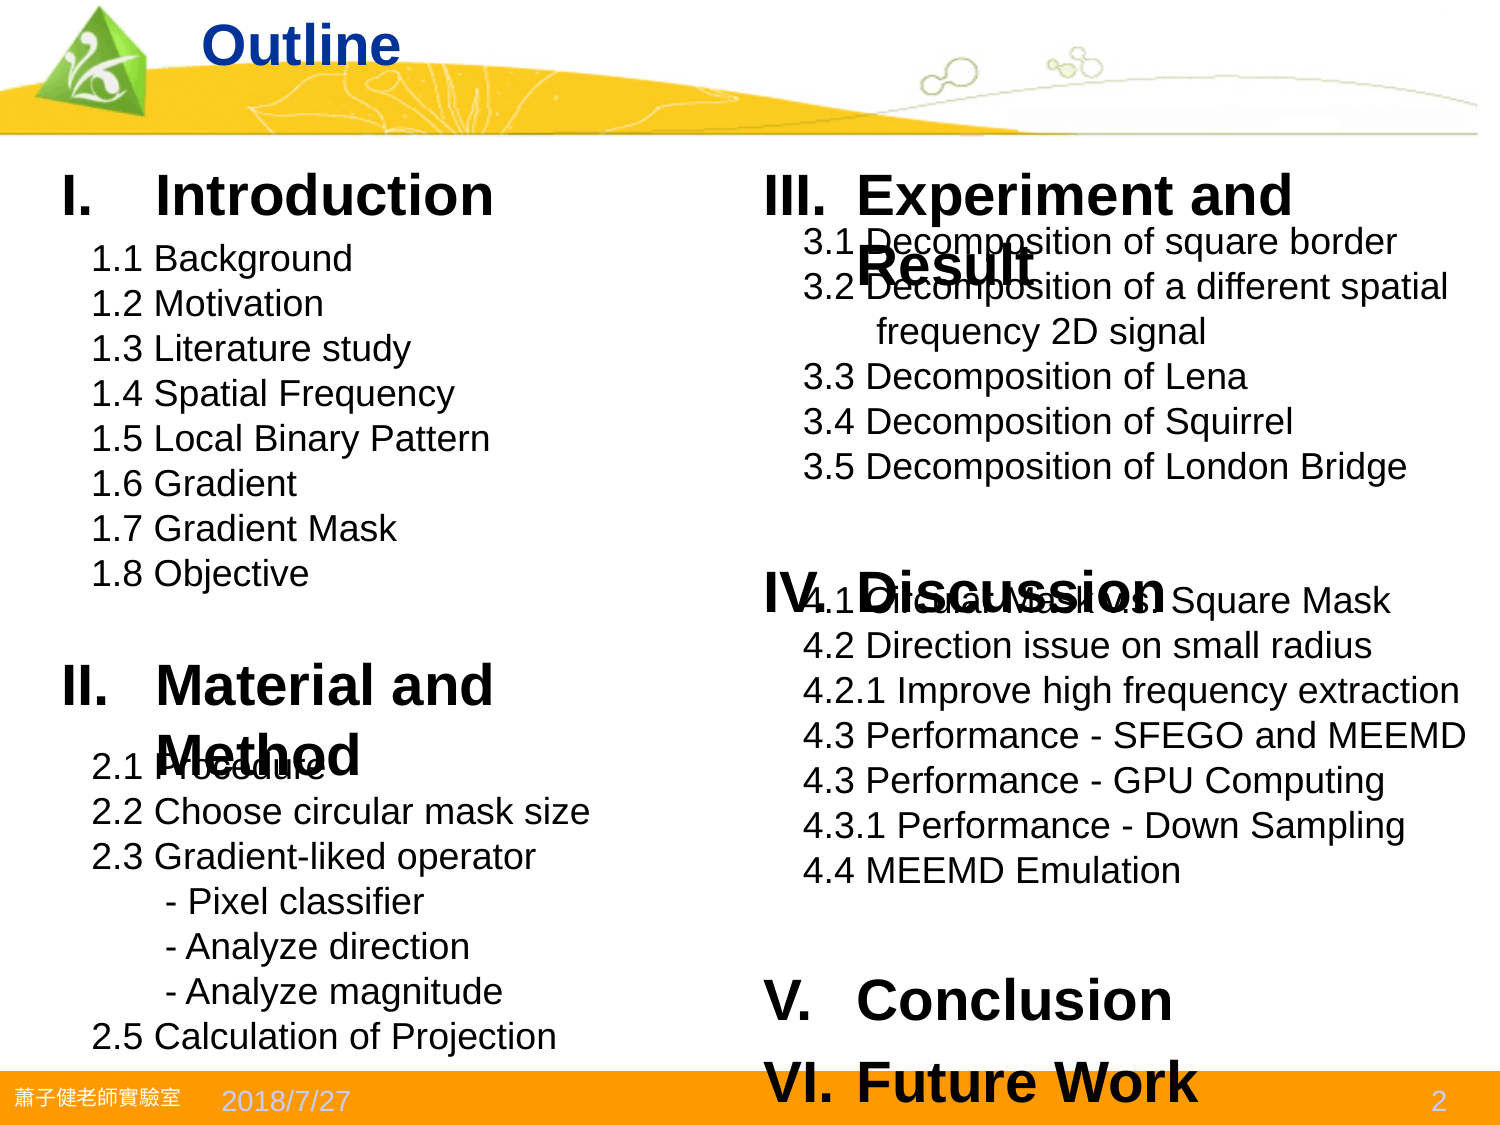

# Outline
Introduction

Material and Method
Experiment and Result

Discussion

Conclusion
Future Work
3.1 Decomposition of square border
3.2 Decomposition of a different spatial frequency 2D signal
3.3 Decomposition of Lena
3.4 Decomposition of Squirrel
3.5 Decomposition of London Bridge

1.1 Background
1.2 Motivation
1.3 Literature study
1.4 Spatial Frequency
1.5 Local Binary Pattern
1.6 Gradient
1.7 Gradient Mask
1.8 Objective
4.1 Circular Mask v.s. Square Mask
4.2 Direction issue on small radius
4.2.1 Improve high frequency extraction
4.3 Performance - SFEGO and MEEMD
4.3 Performance - GPU Computing
4.3.1 Performance - Down Sampling
4.4 MEEMD Emulation
2.1 Procedure
2.2 Choose circular mask size
2.3 Gradient-liked operator
       - Pixel classifier
       - Analyze direction
       - Analyze magnitude
2.5 Calculation of Projection